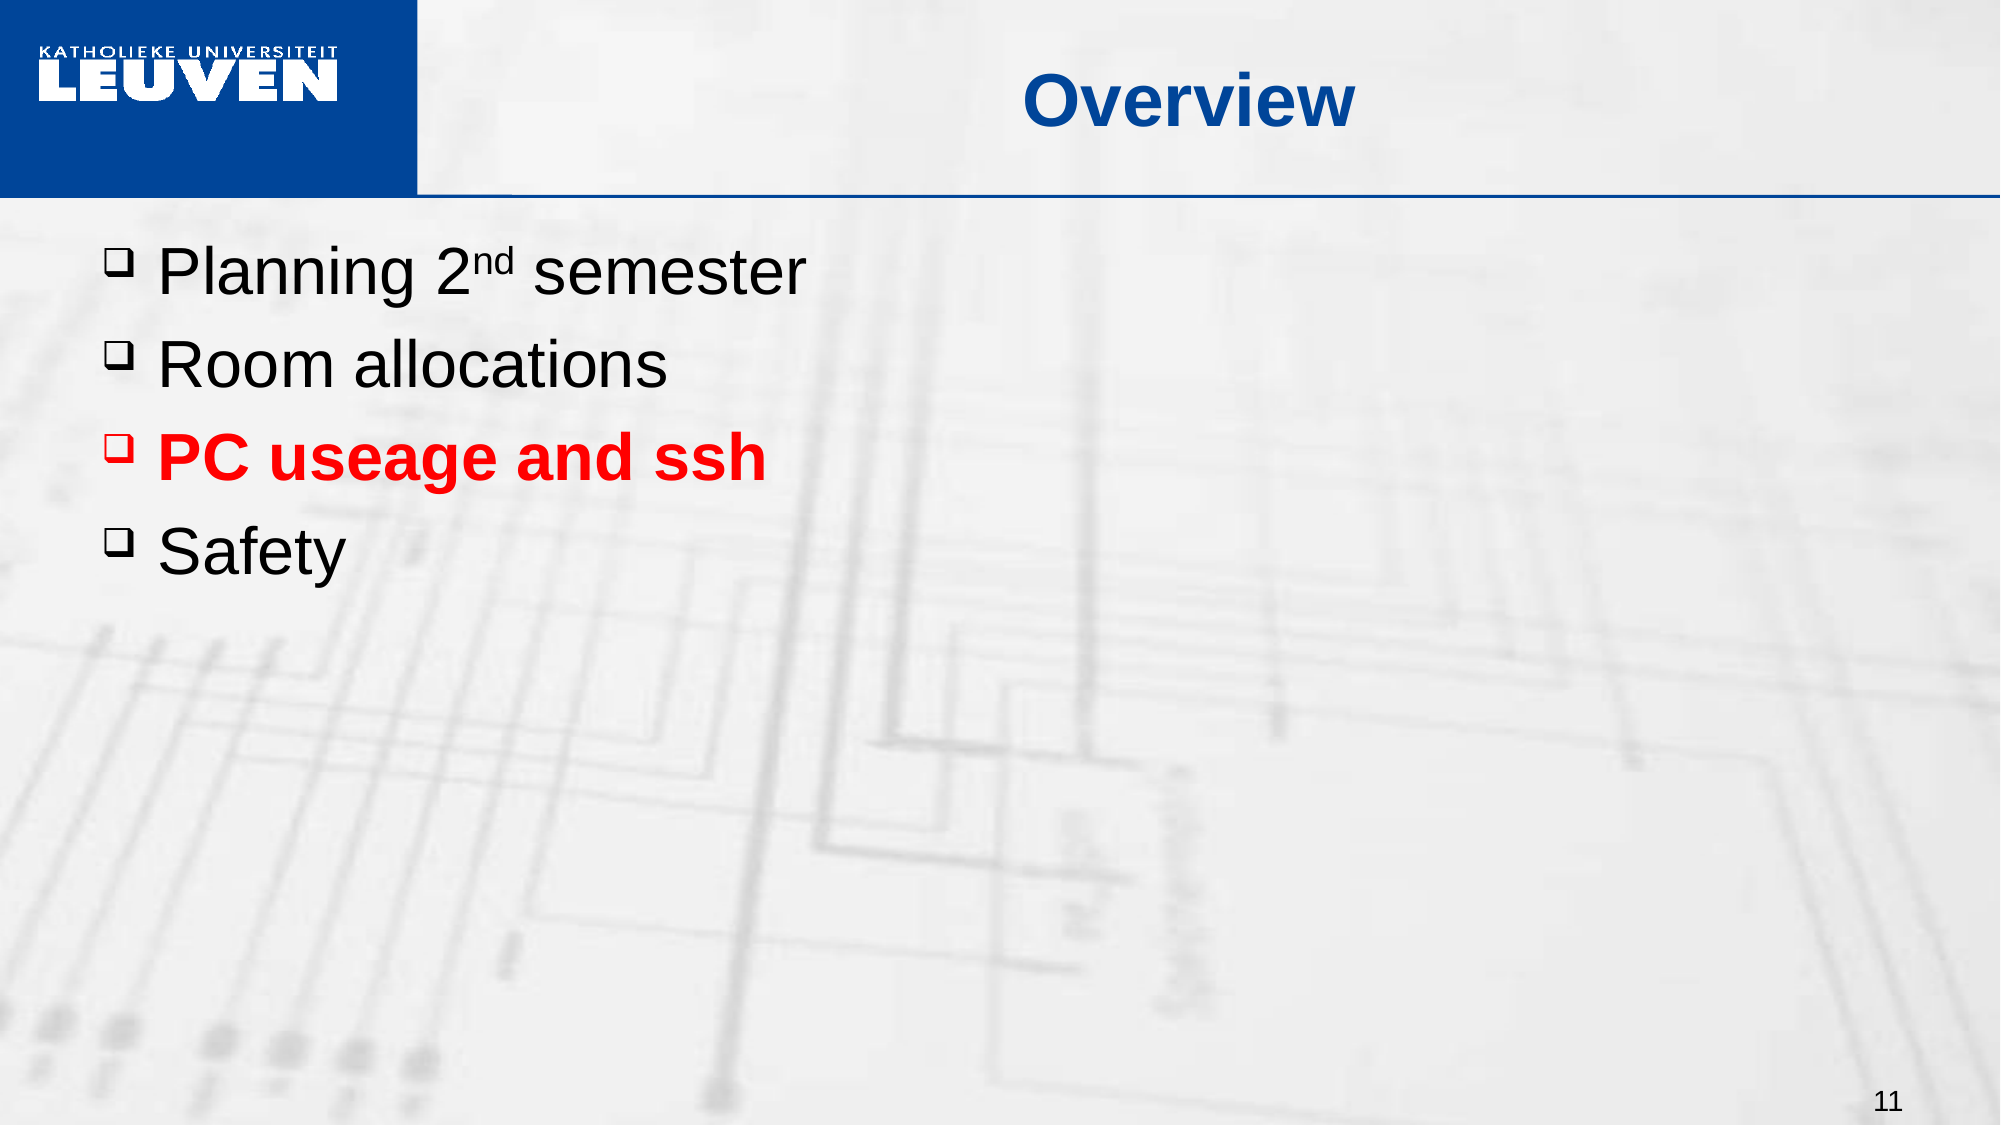

# Overview
Planning 2nd semester
Room allocations
PC useage and ssh
Safety